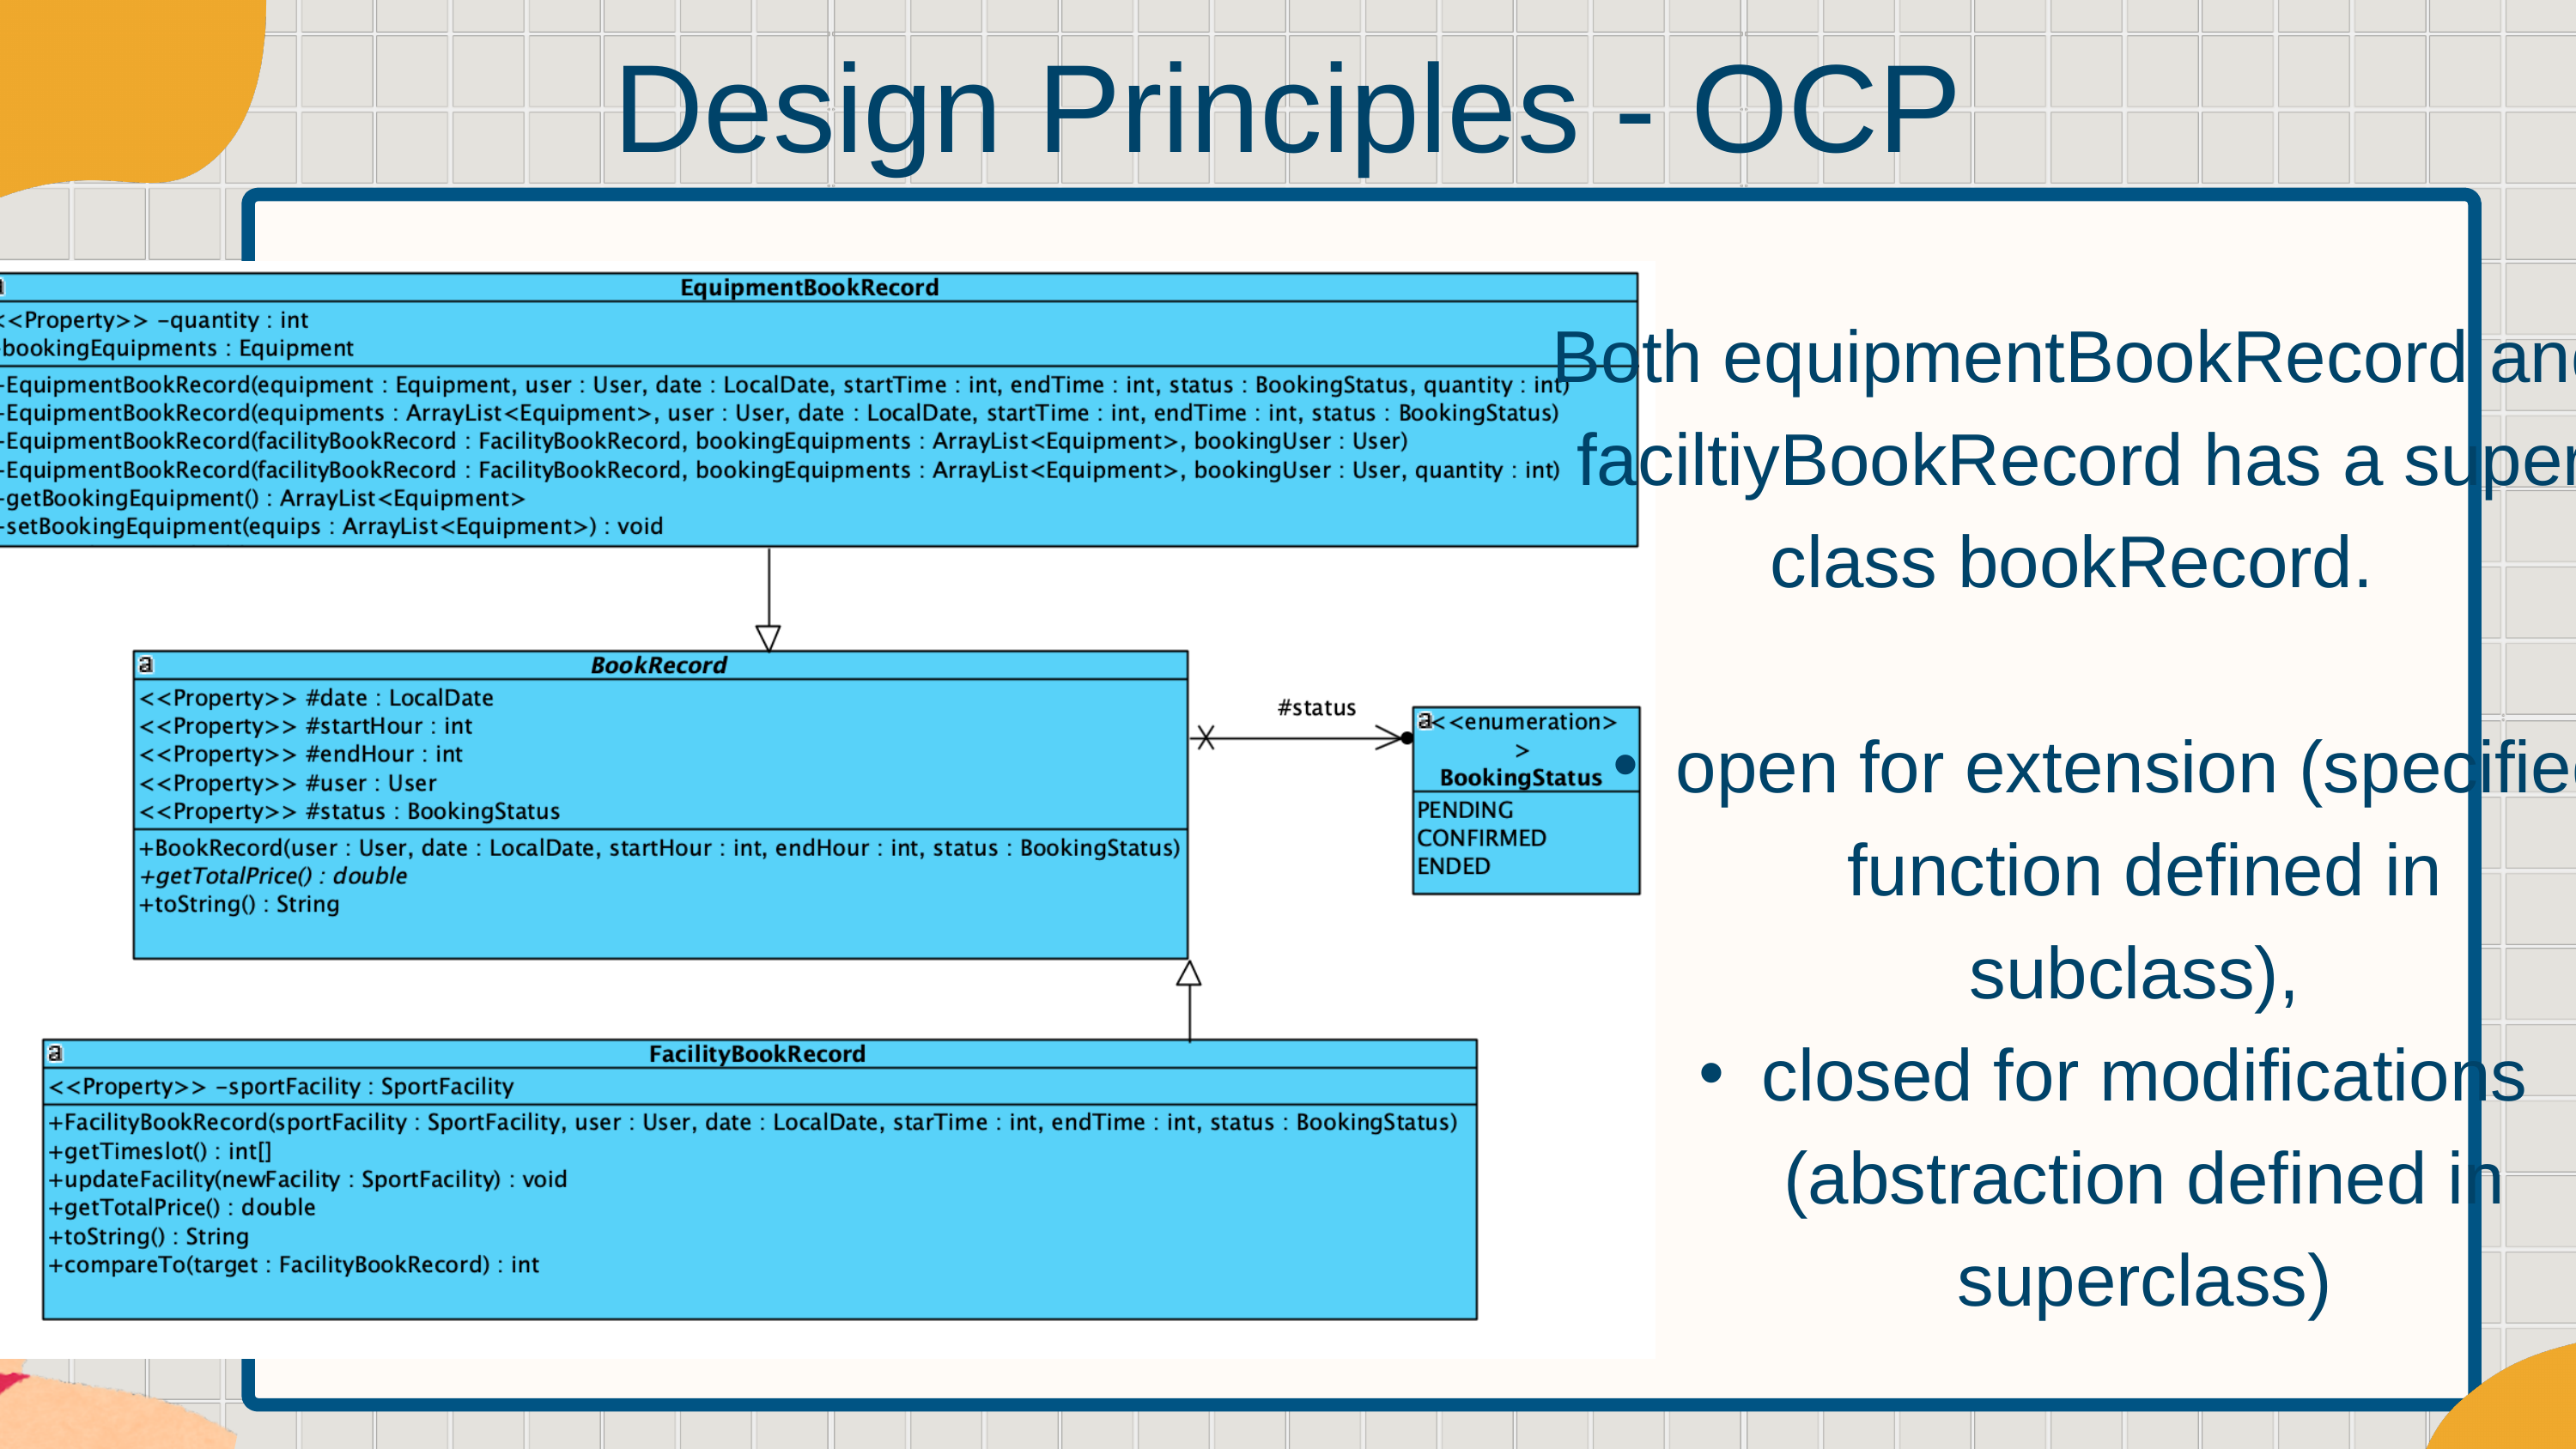

Design Principles - OCP

Both equipmentBookRecord and faciltiyBookRecord has a super class bookRecord.

open for extension (specified function defined in subclass),
closed for modifications (abstraction defined in superclass)